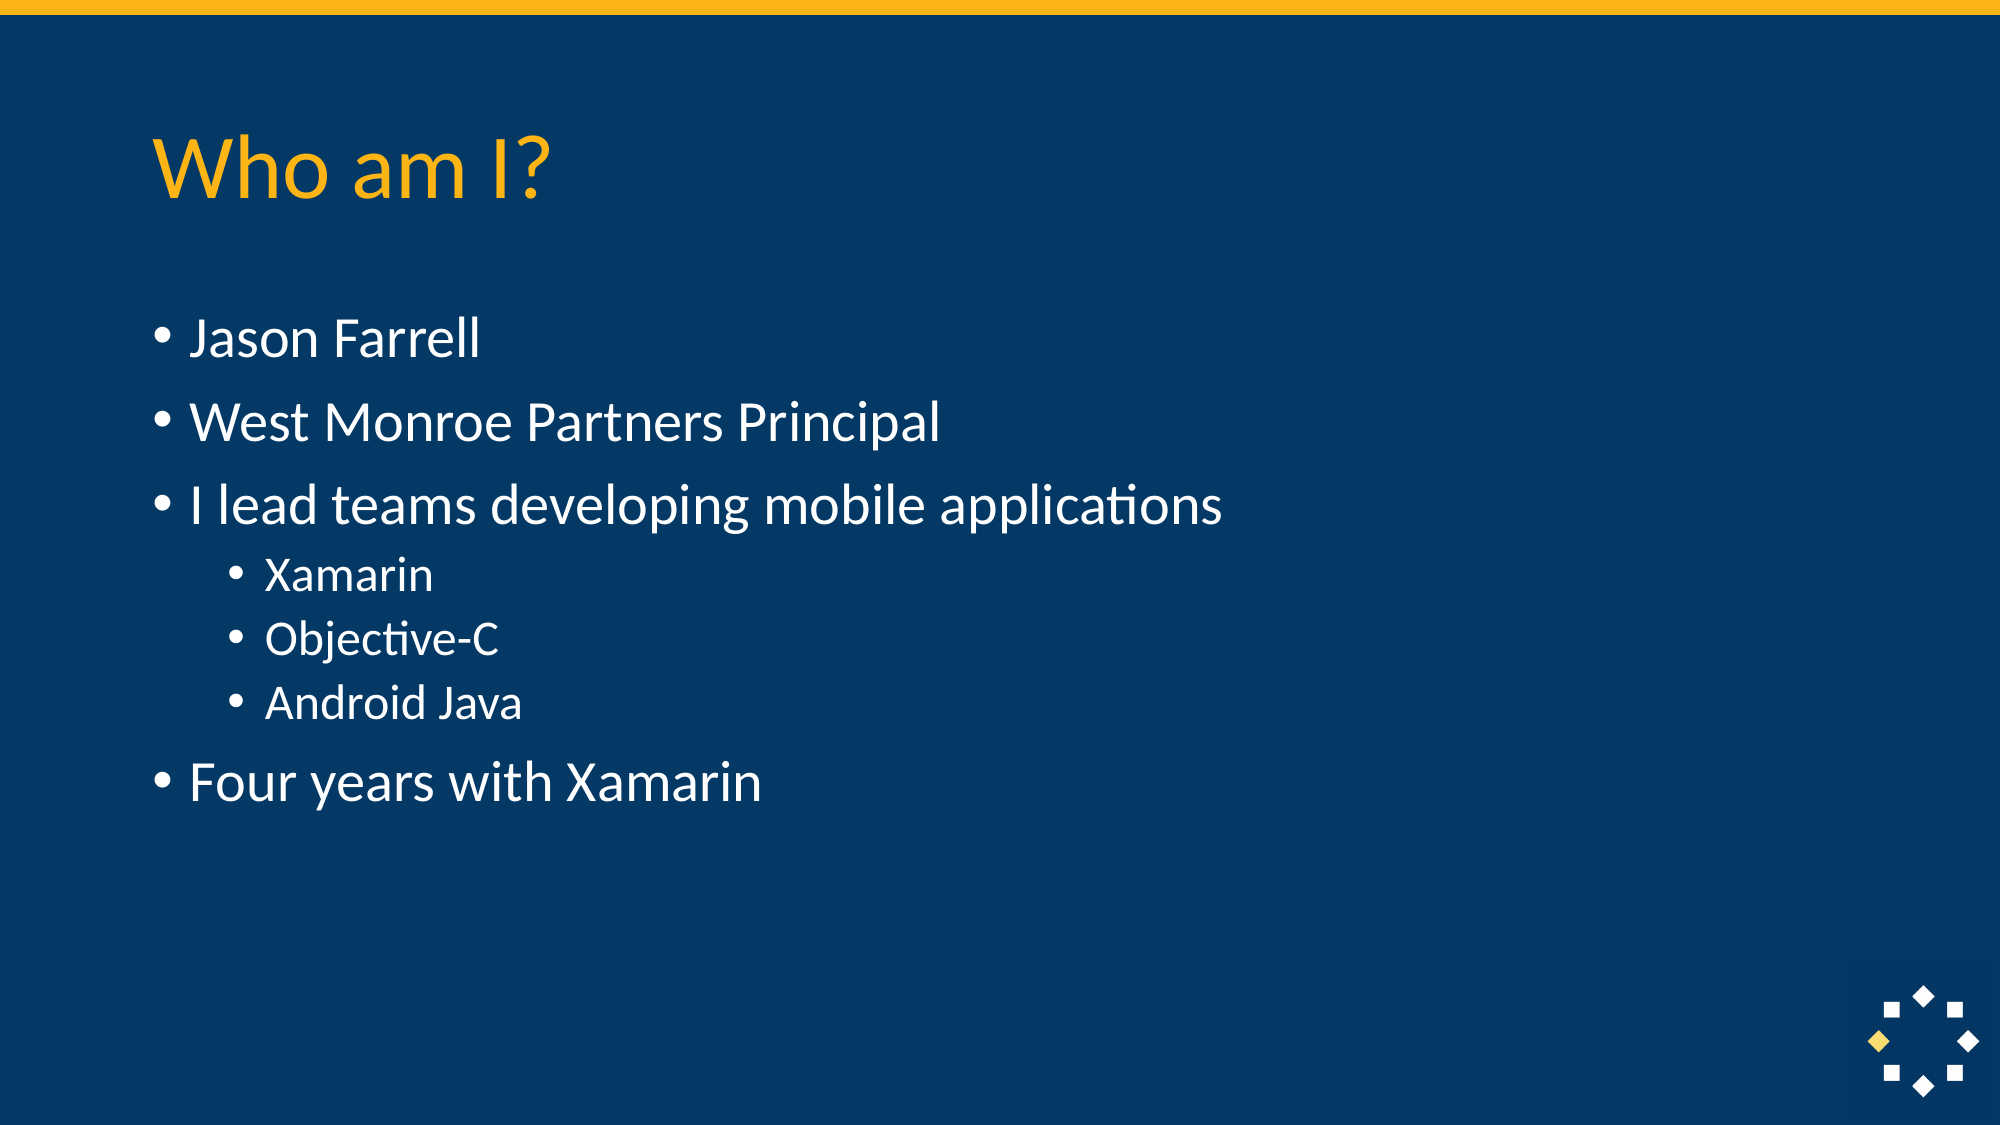

# Who am I?
Jason Farrell
West Monroe Partners Principal
I lead teams developing mobile applications
Xamarin
Objective-C
Android Java
Four years with Xamarin